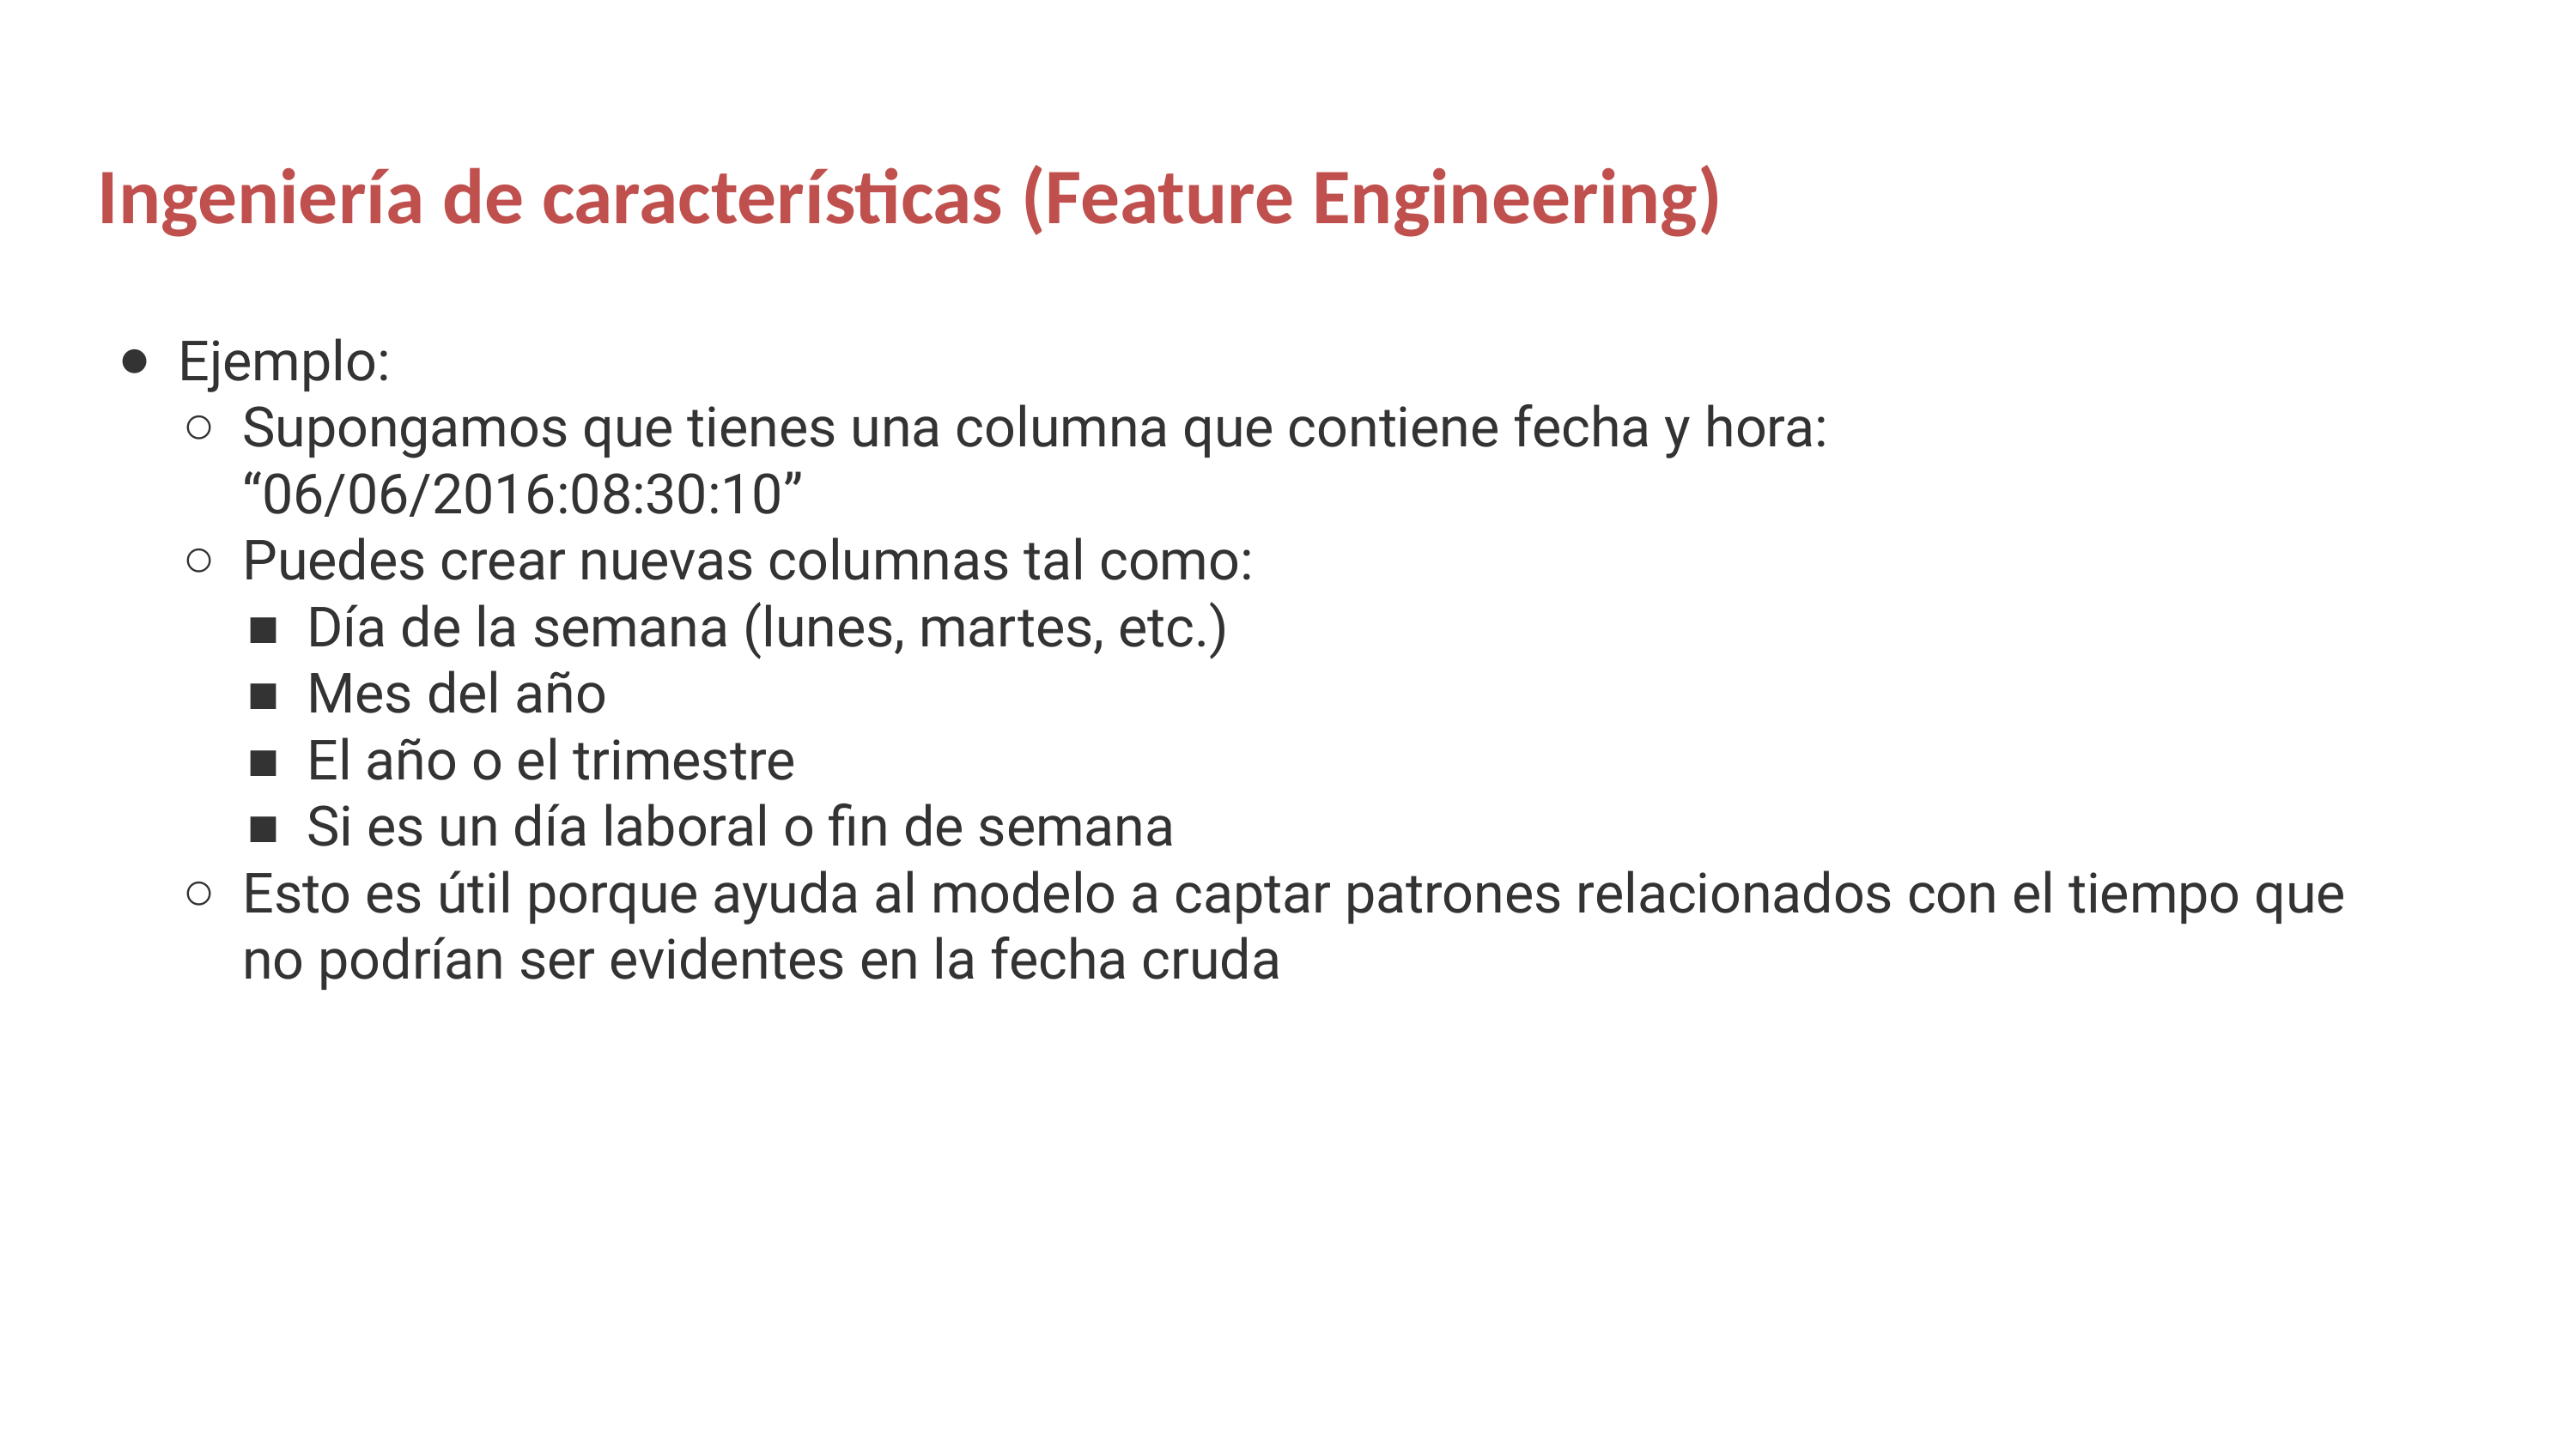

Ingeniería de características (Feature Engineering)
Ejemplo:
Supongamos que tienes una columna que contiene fecha y hora: “06/06/2016:08:30:10”
Puedes crear nuevas columnas tal como:
Día de la semana (lunes, martes, etc.)
Mes del año
El año o el trimestre
Si es un día laboral o fin de semana
Esto es útil porque ayuda al modelo a captar patrones relacionados con el tiempo que no podrían ser evidentes en la fecha cruda